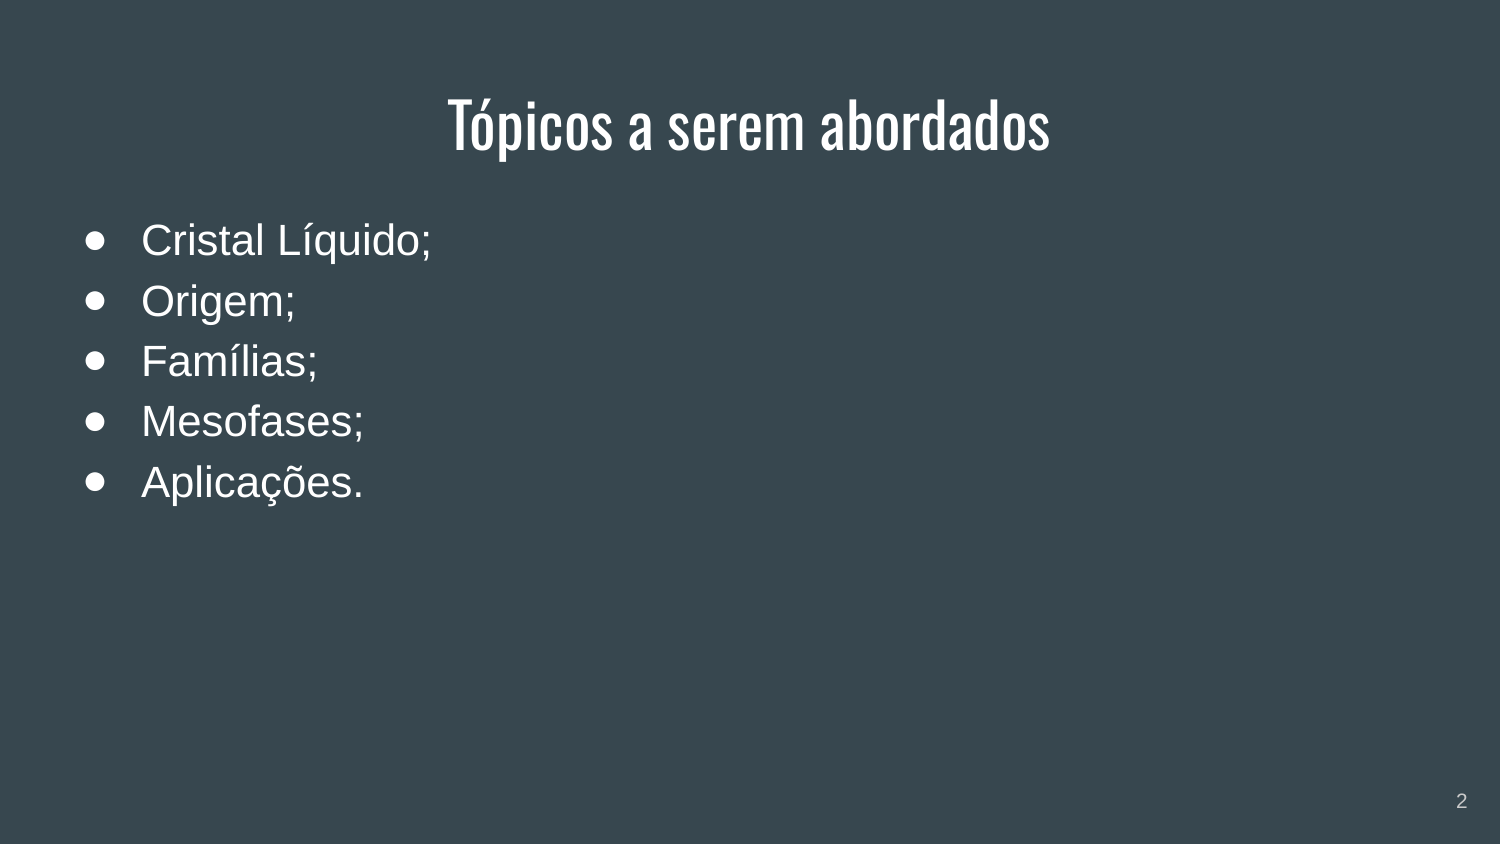

# Tópicos a serem abordados
Cristal Líquido;
Origem;
Famílias;
Mesofases;
Aplicações.

2